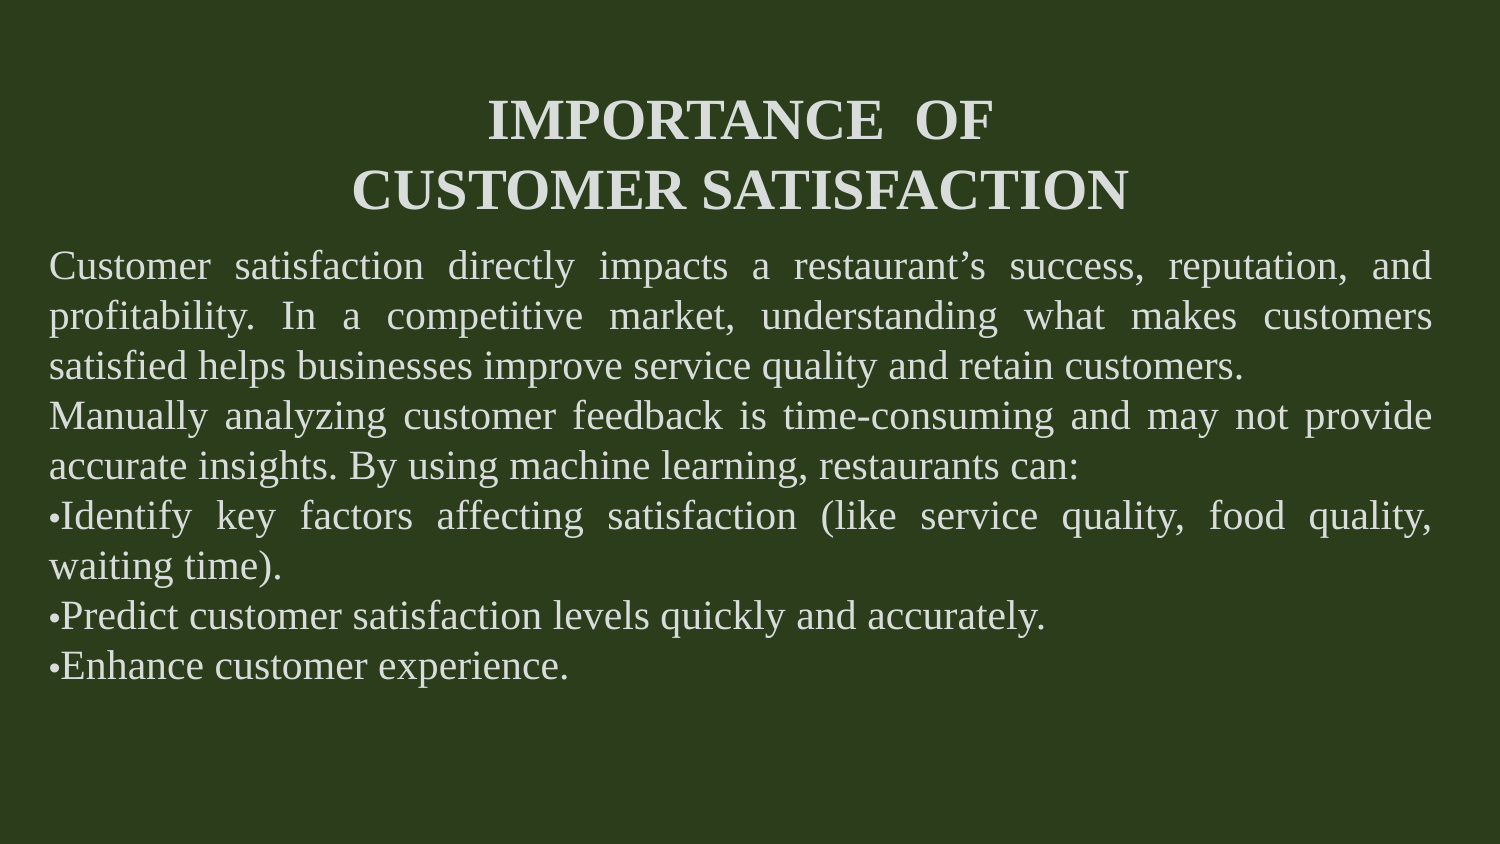

IMPORTANCE  OF CUSTOMER SATISFACTION
Customer satisfaction directly impacts a restaurant’s success, reputation, and profitability. In a competitive market, understanding what makes customers satisfied helps businesses improve service quality and retain customers.
Manually analyzing customer feedback is time-consuming and may not provide accurate insights. By using machine learning, restaurants can:
•Identify key factors affecting satisfaction (like service quality, food quality, waiting time).
•Predict customer satisfaction levels quickly and accurately.
•Enhance customer experience.